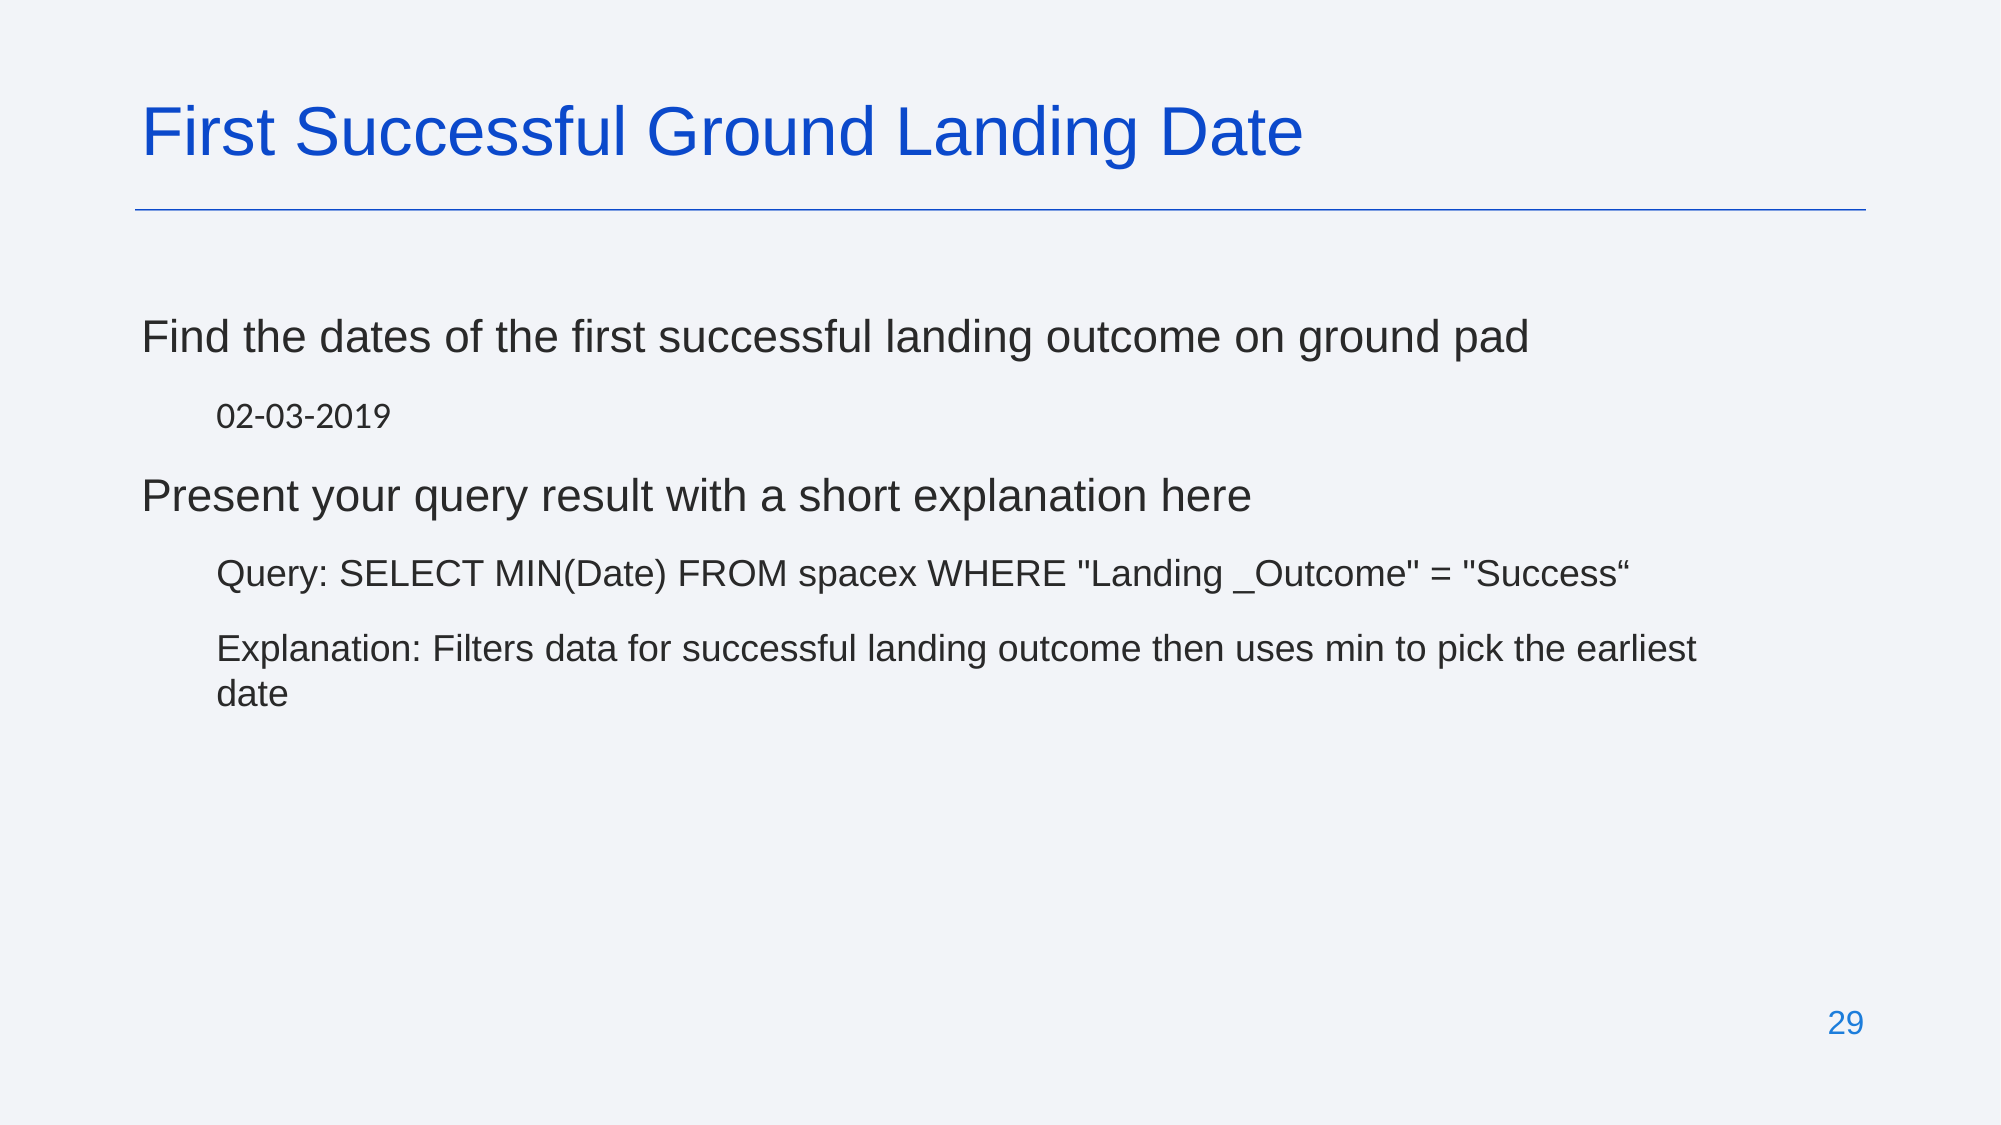

First Successful Ground Landing Date
Find the dates of the first successful landing outcome on ground pad
02-03-2019
Present your query result with a short explanation here
Query: SELECT MIN(Date) FROM spacex WHERE "Landing _Outcome" = "Success“
Explanation: Filters data for successful landing outcome then uses min to pick the earliest date
29